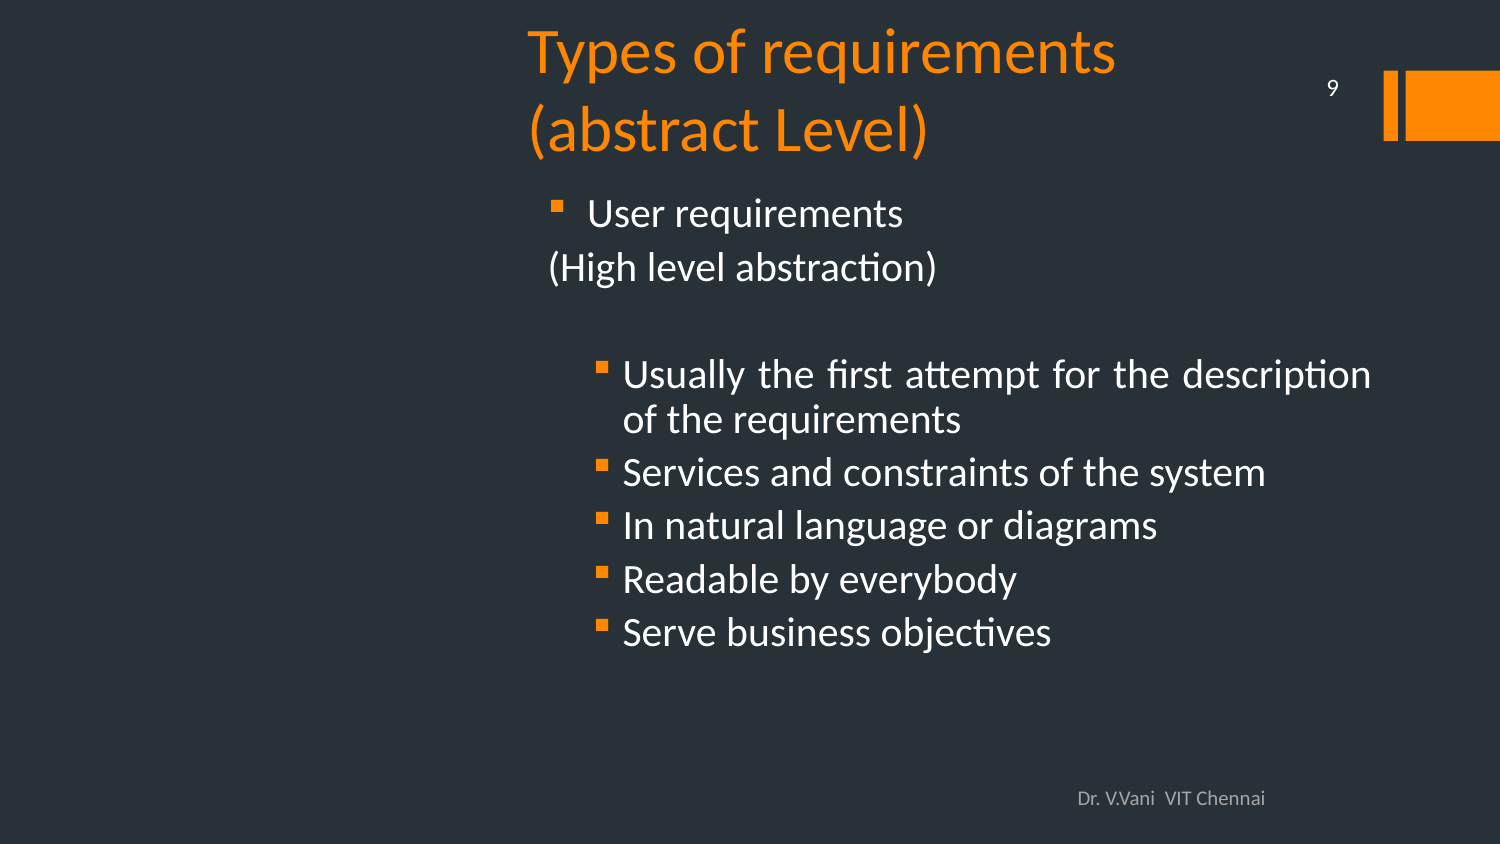

# Types of requirements (abstract Level)
9
 User requirements
(High level abstraction)

Usually the first attempt for the description of the requirements
Services and constraints of the system
In natural language or diagrams
Readable by everybody
Serve business objectives

Dr. V.Vani  VIT Chennai